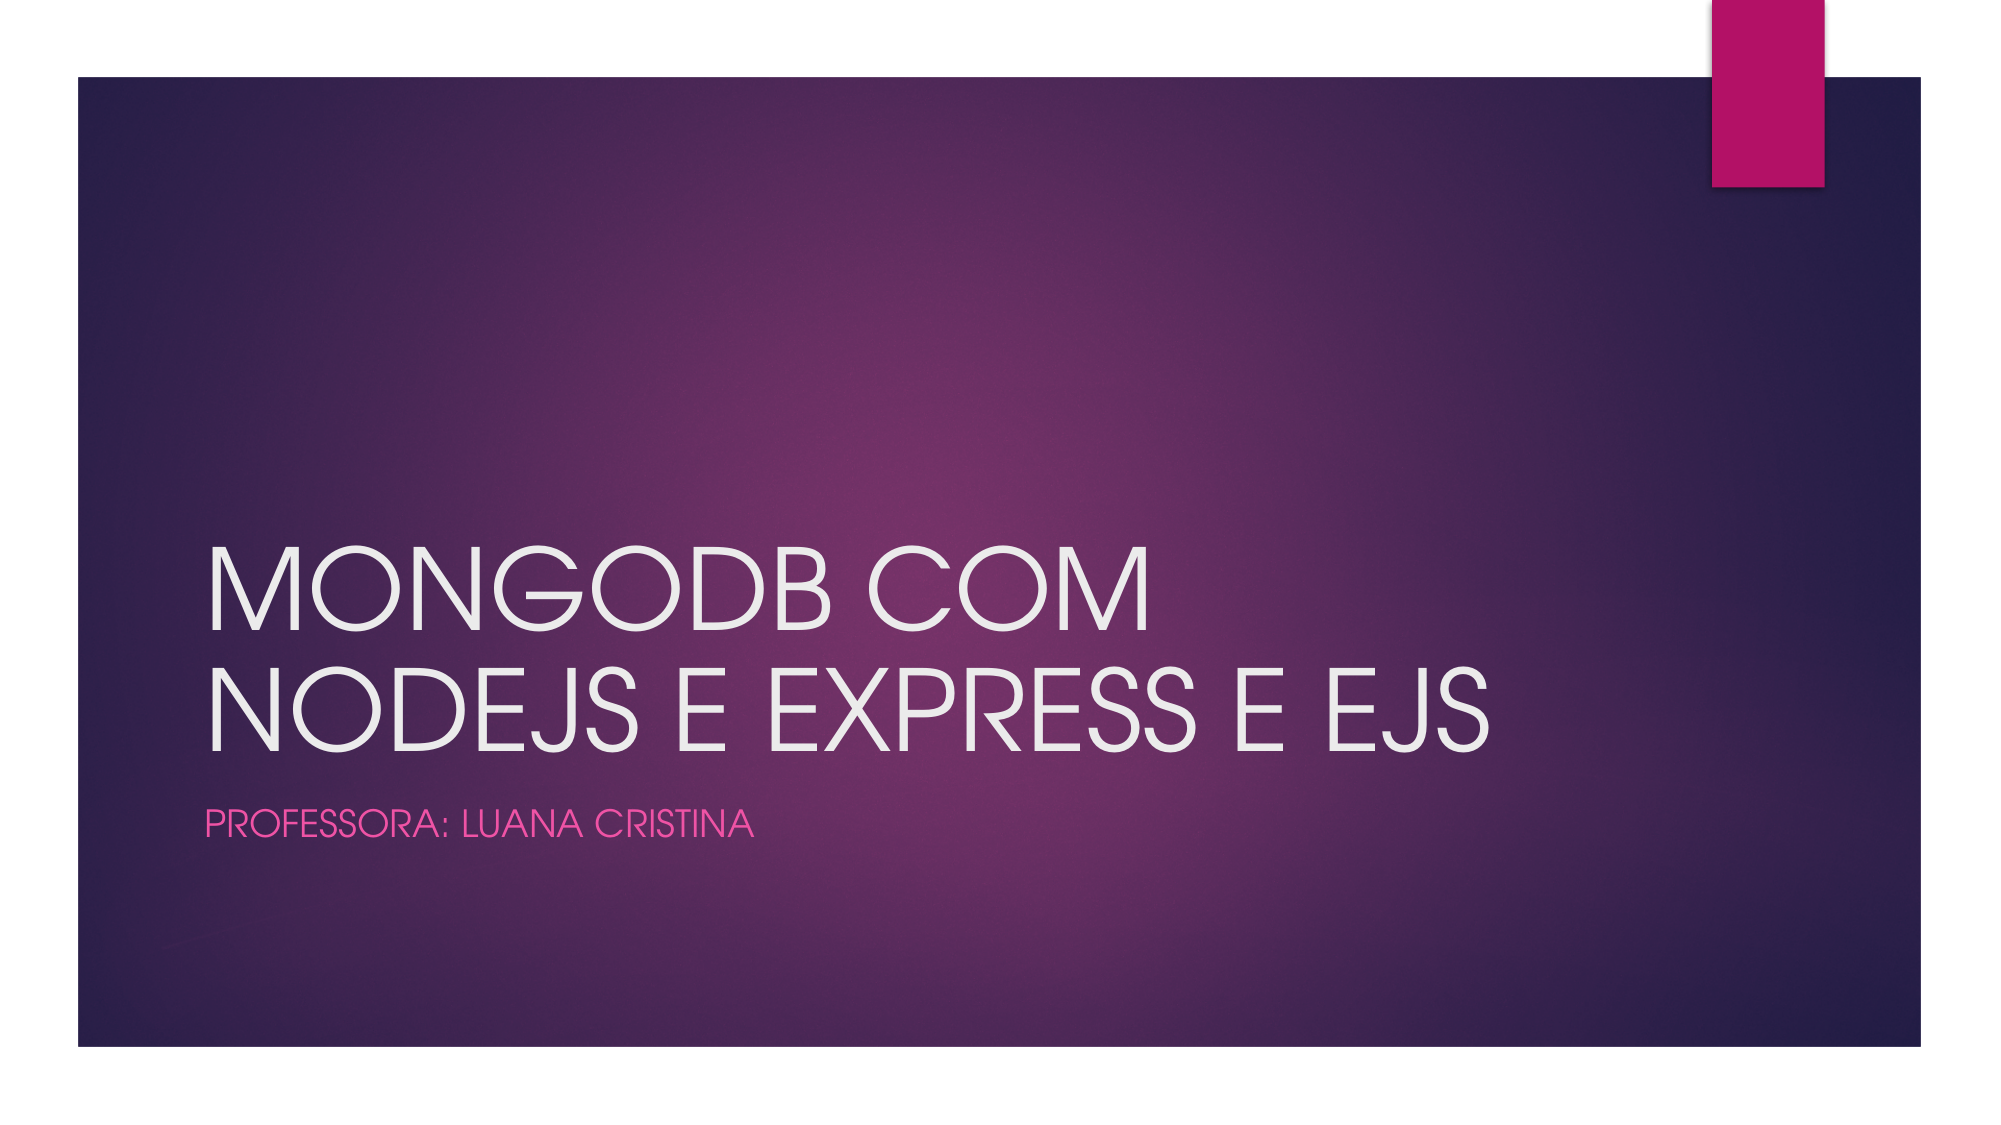

# MONGODB COM NODEJS E EXPRESS E EJS
PROFESSORA: LUANA CRISTINA